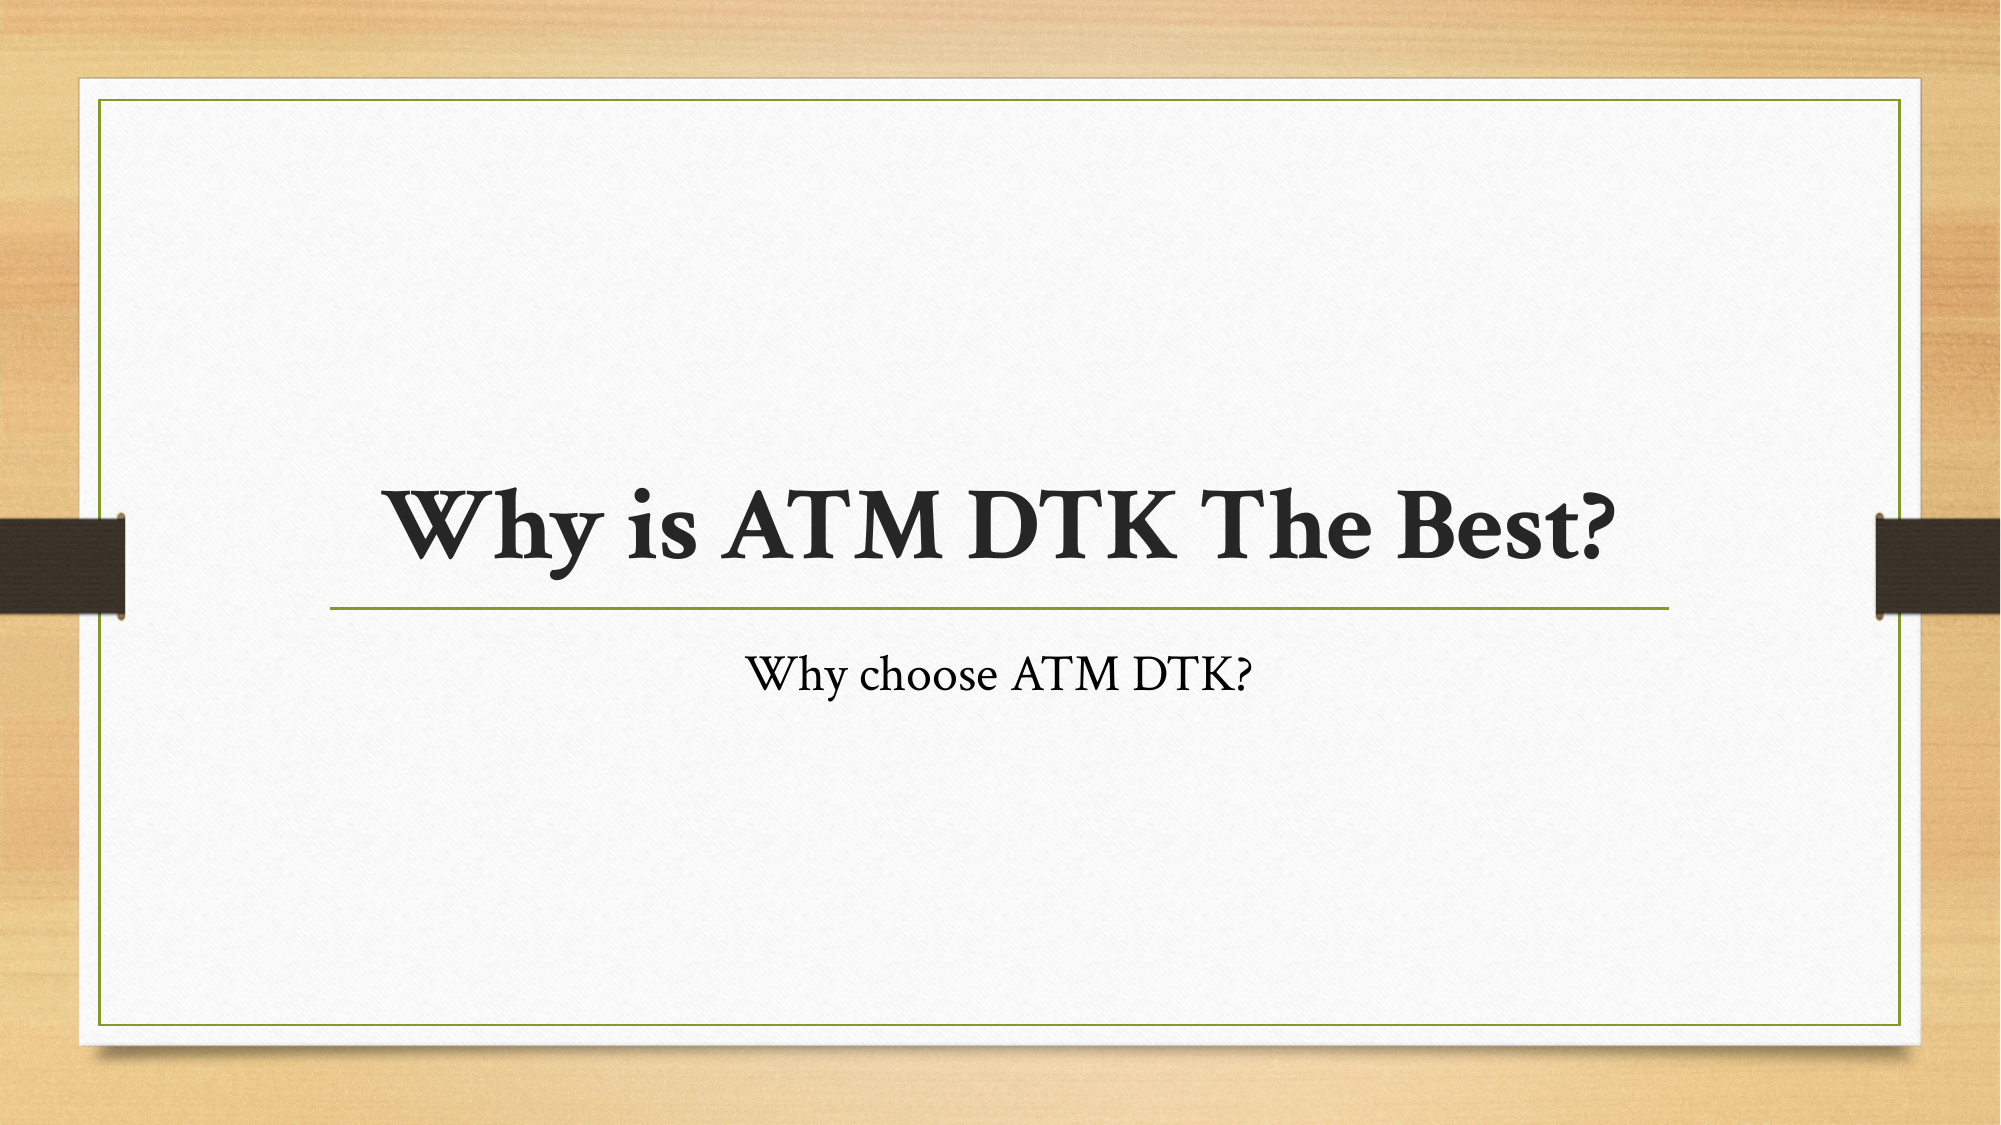

# Why is ATM DTK The Best?
Why choose ATM DTK?